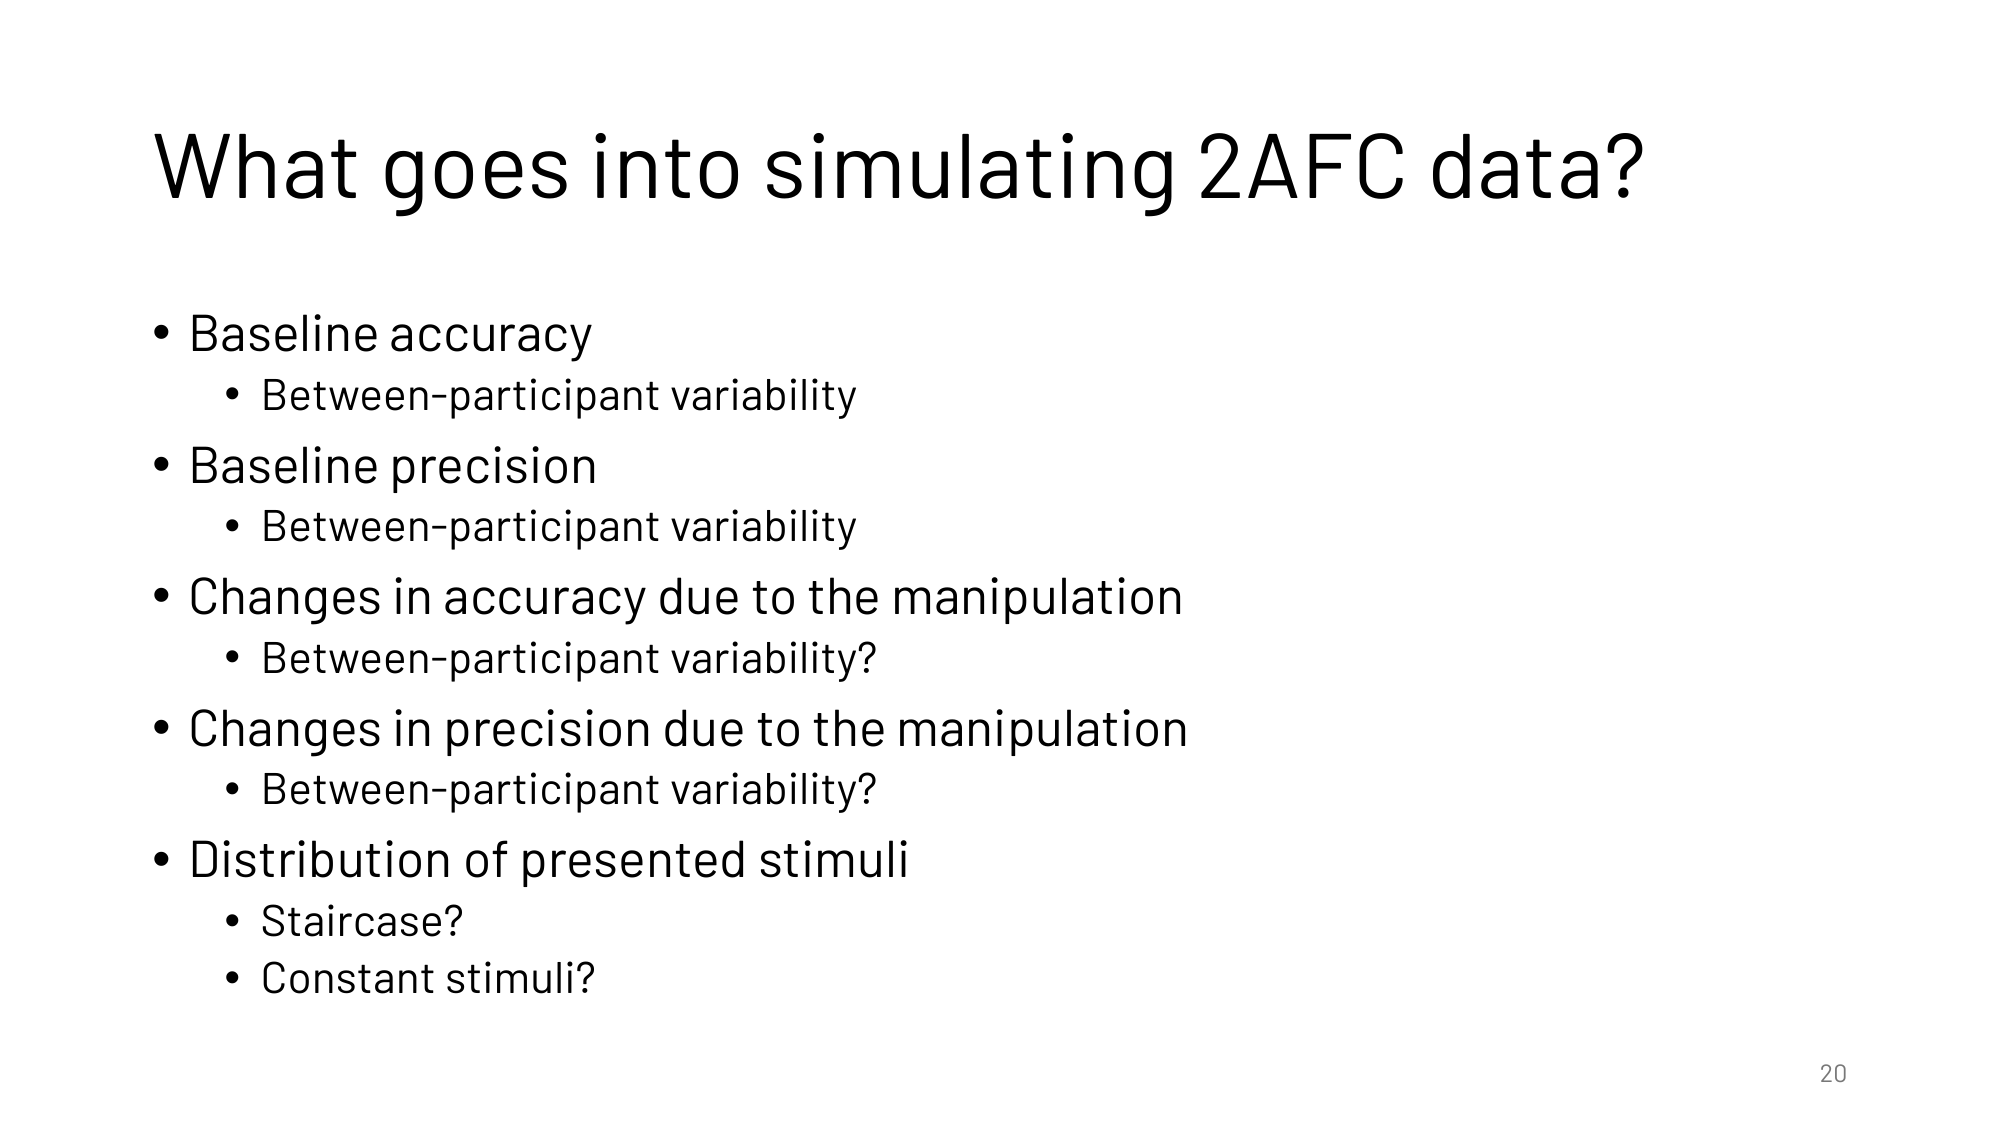

# What goes into simulating 2AFC data?
Baseline accuracy
Between-participant variability
Baseline precision
Between-participant variability
Changes in accuracy due to the manipulation
Between-participant variability?
Changes in precision due to the manipulation
Between-participant variability?
Distribution of presented stimuli
Staircase?
Constant stimuli?
20